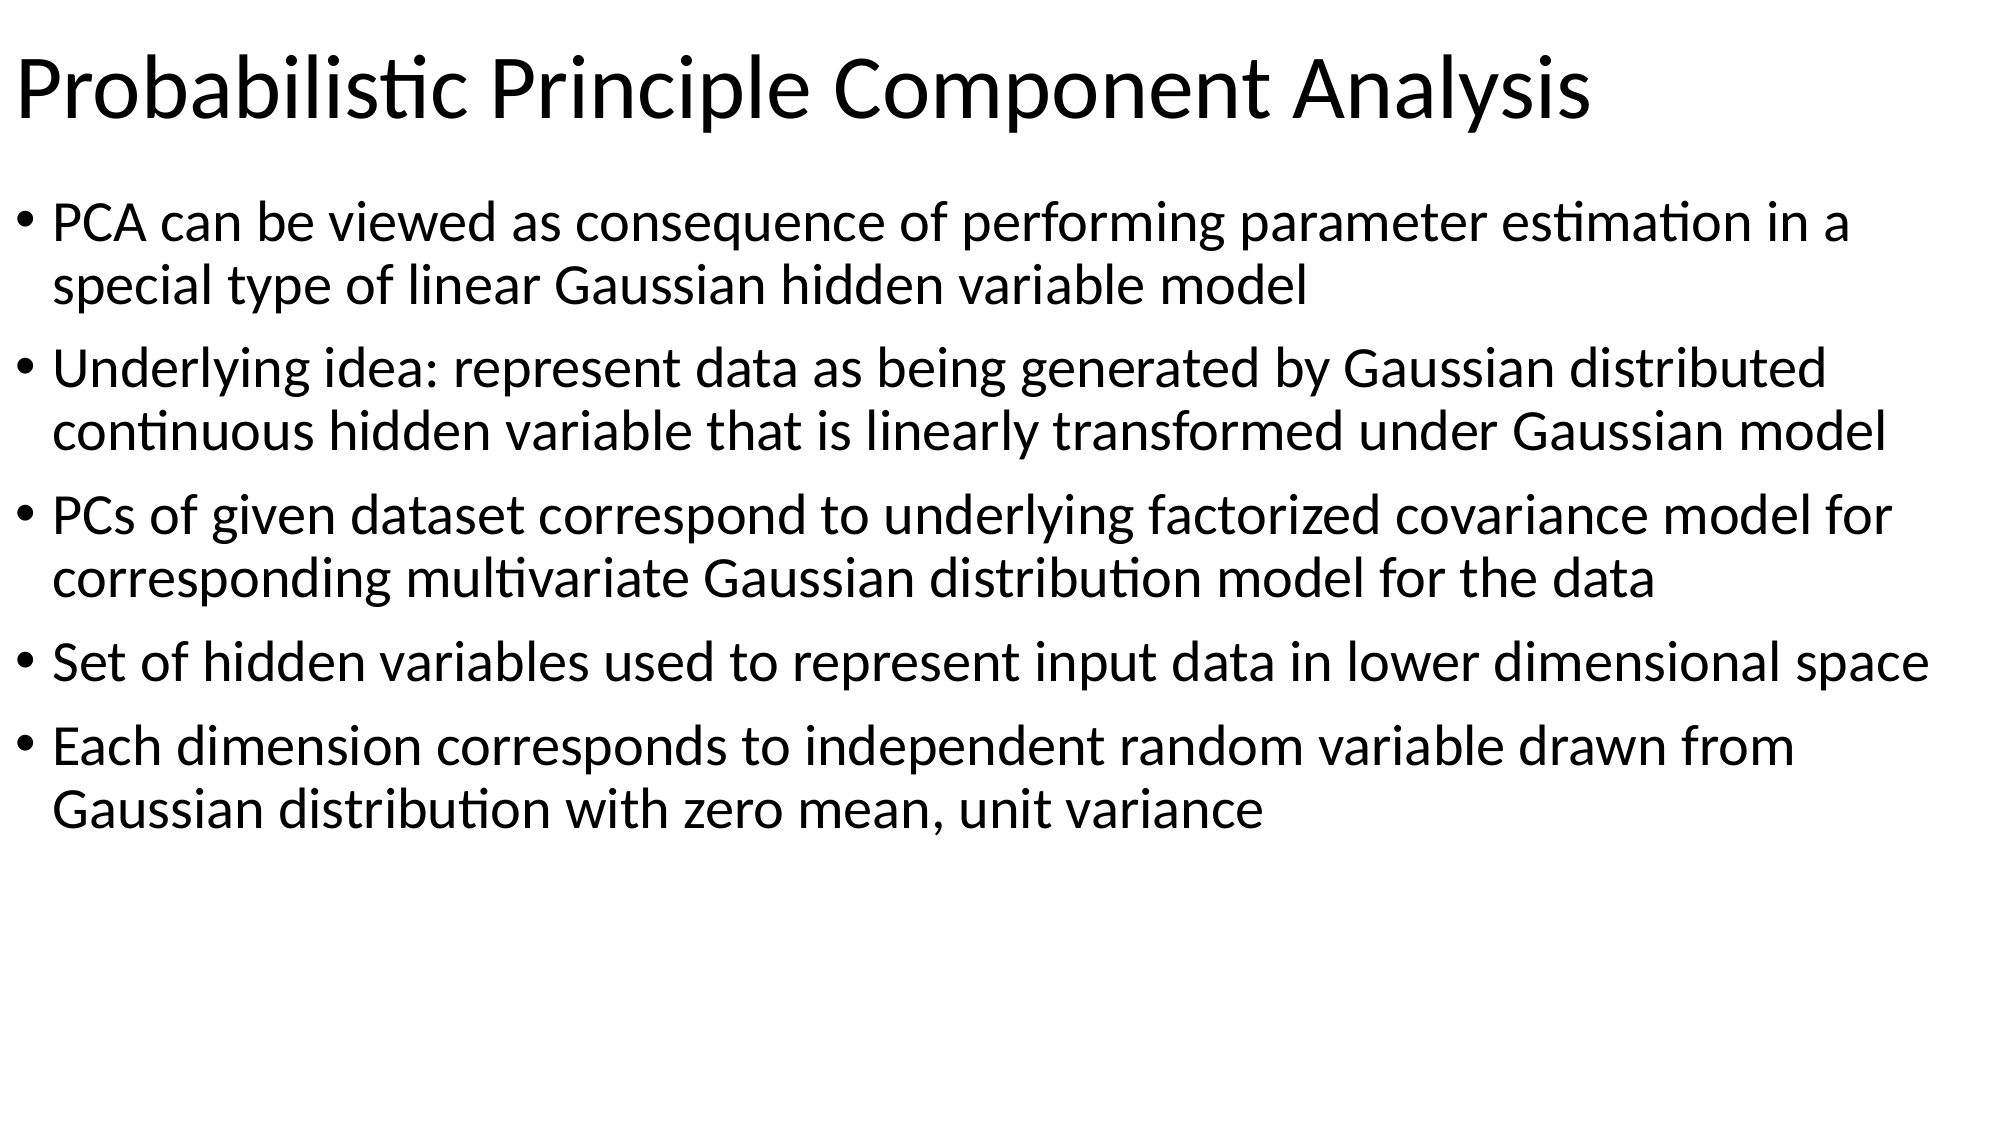

# Probabilistic Principle Component Analysis
PCA can be viewed as consequence of performing parameter estimation in a special type of linear Gaussian hidden variable model
Underlying idea: represent data as being generated by Gaussian distributed continuous hidden variable that is linearly transformed under Gaussian model
PCs of given dataset correspond to underlying factorized covariance model for corresponding multivariate Gaussian distribution model for the data
Set of hidden variables used to represent input data in lower dimensional space
Each dimension corresponds to independent random variable drawn from Gaussian distribution with zero mean, unit variance